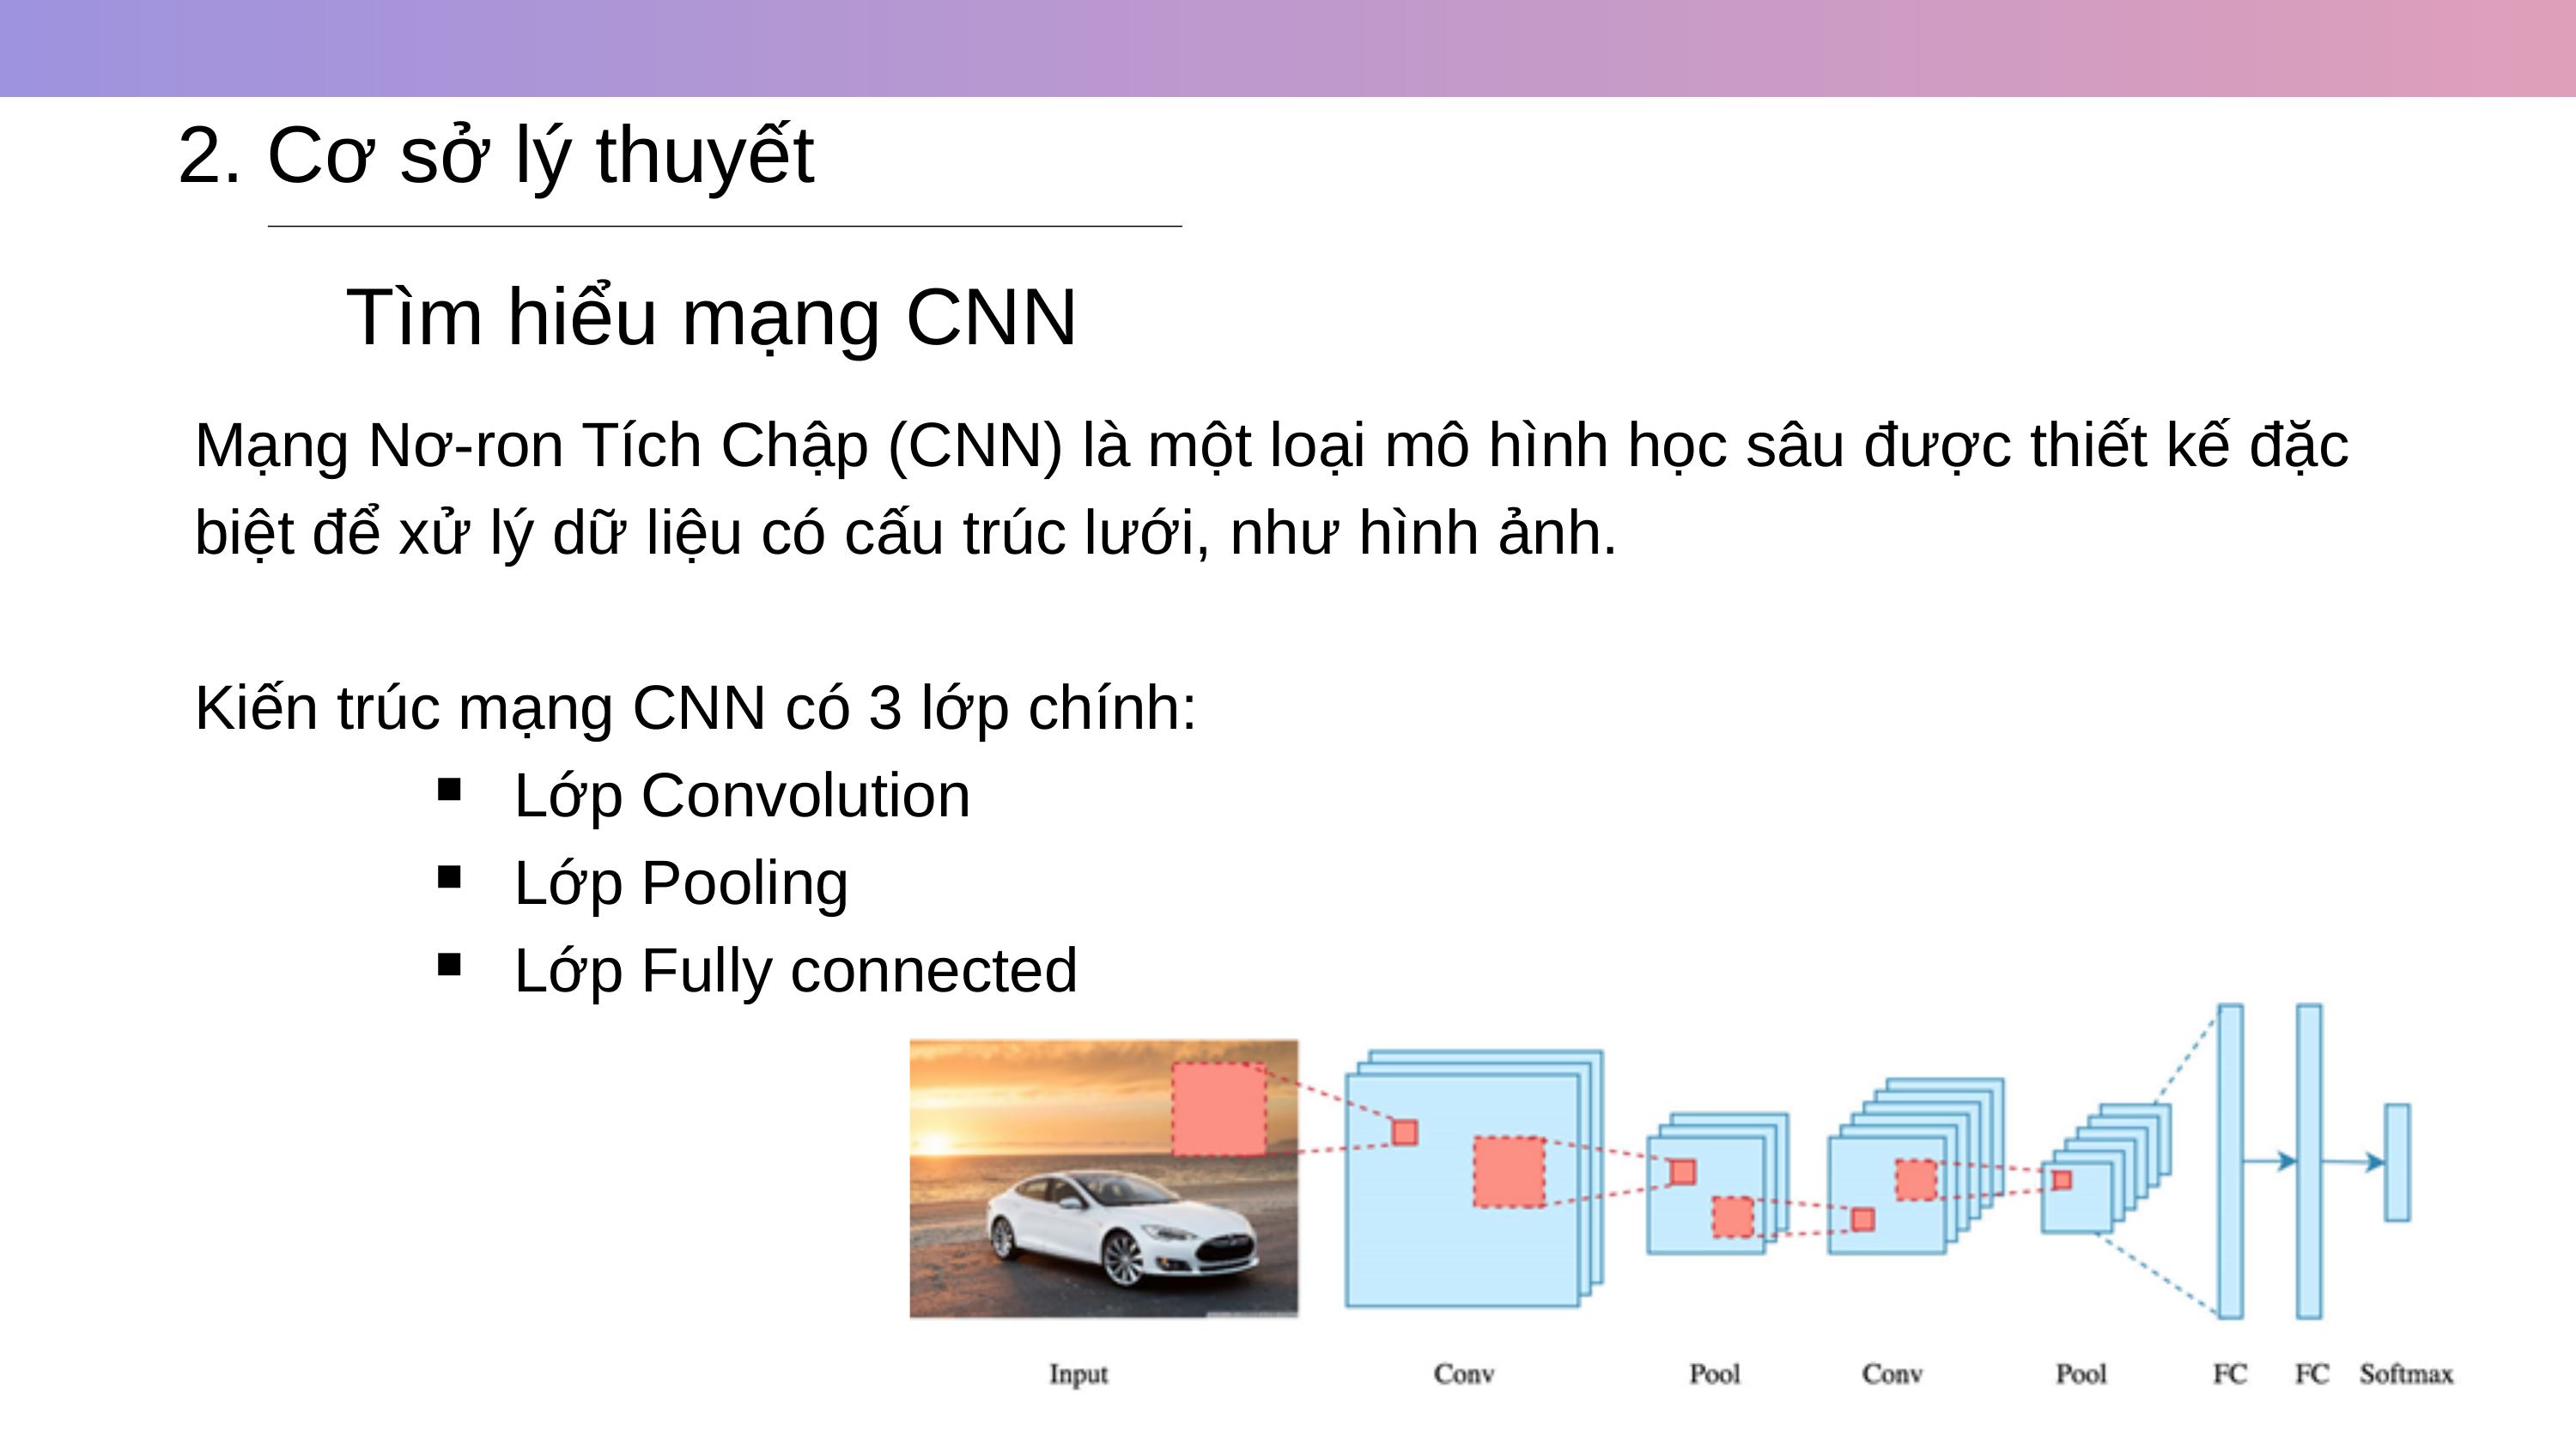

2. Cơ sở lý thuyết

Tìm hiểu mạng CNN
Mạng Nơ-ron Tích Chập (CNN) là một loại mô hình học sâu được thiết kế đặc biệt để xử lý dữ liệu có cấu trúc lưới, như hình ảnh.

Kiến trúc mạng CNN có 3 lớp chính:
Lớp Convolution
Lớp Pooling
Lớp Fully connected